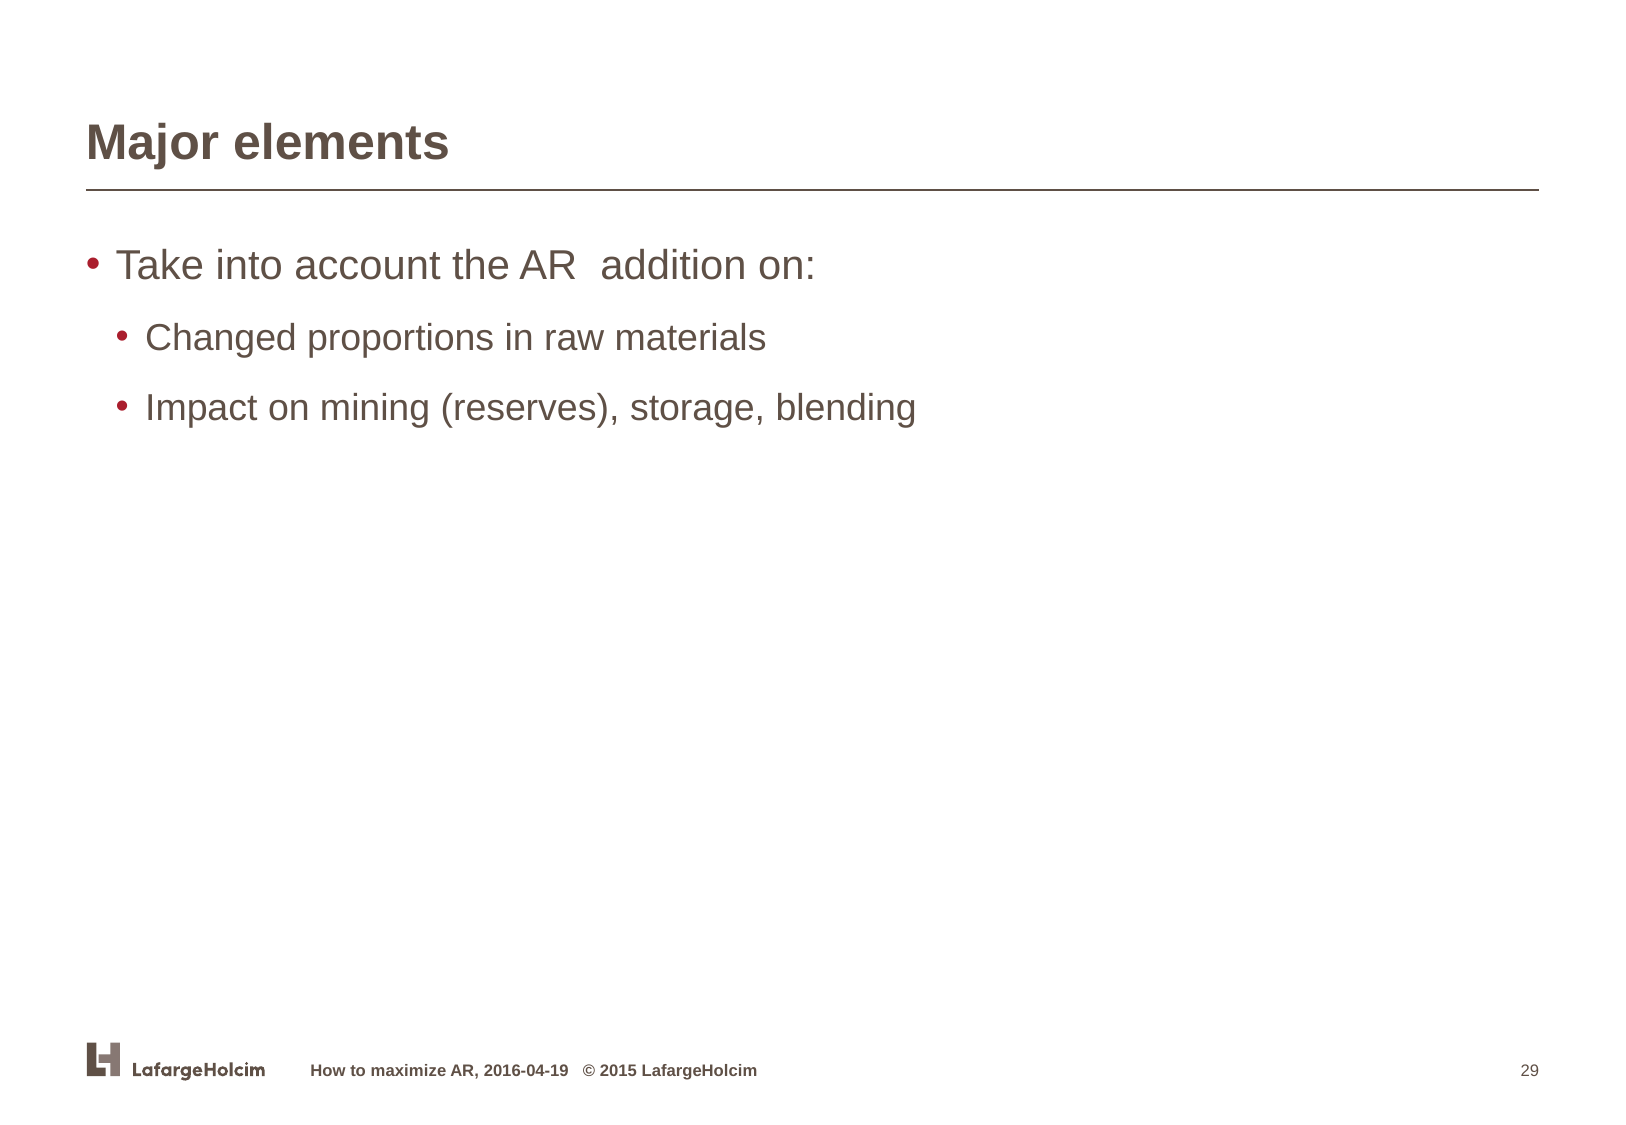

# Major elements
Take into account the AR  addition on:
Changed proportions in raw materials
Impact on mining (reserves), storage, blending

How to maximize AR, 2016-04-19   © 2015 LafargeHolcim
29